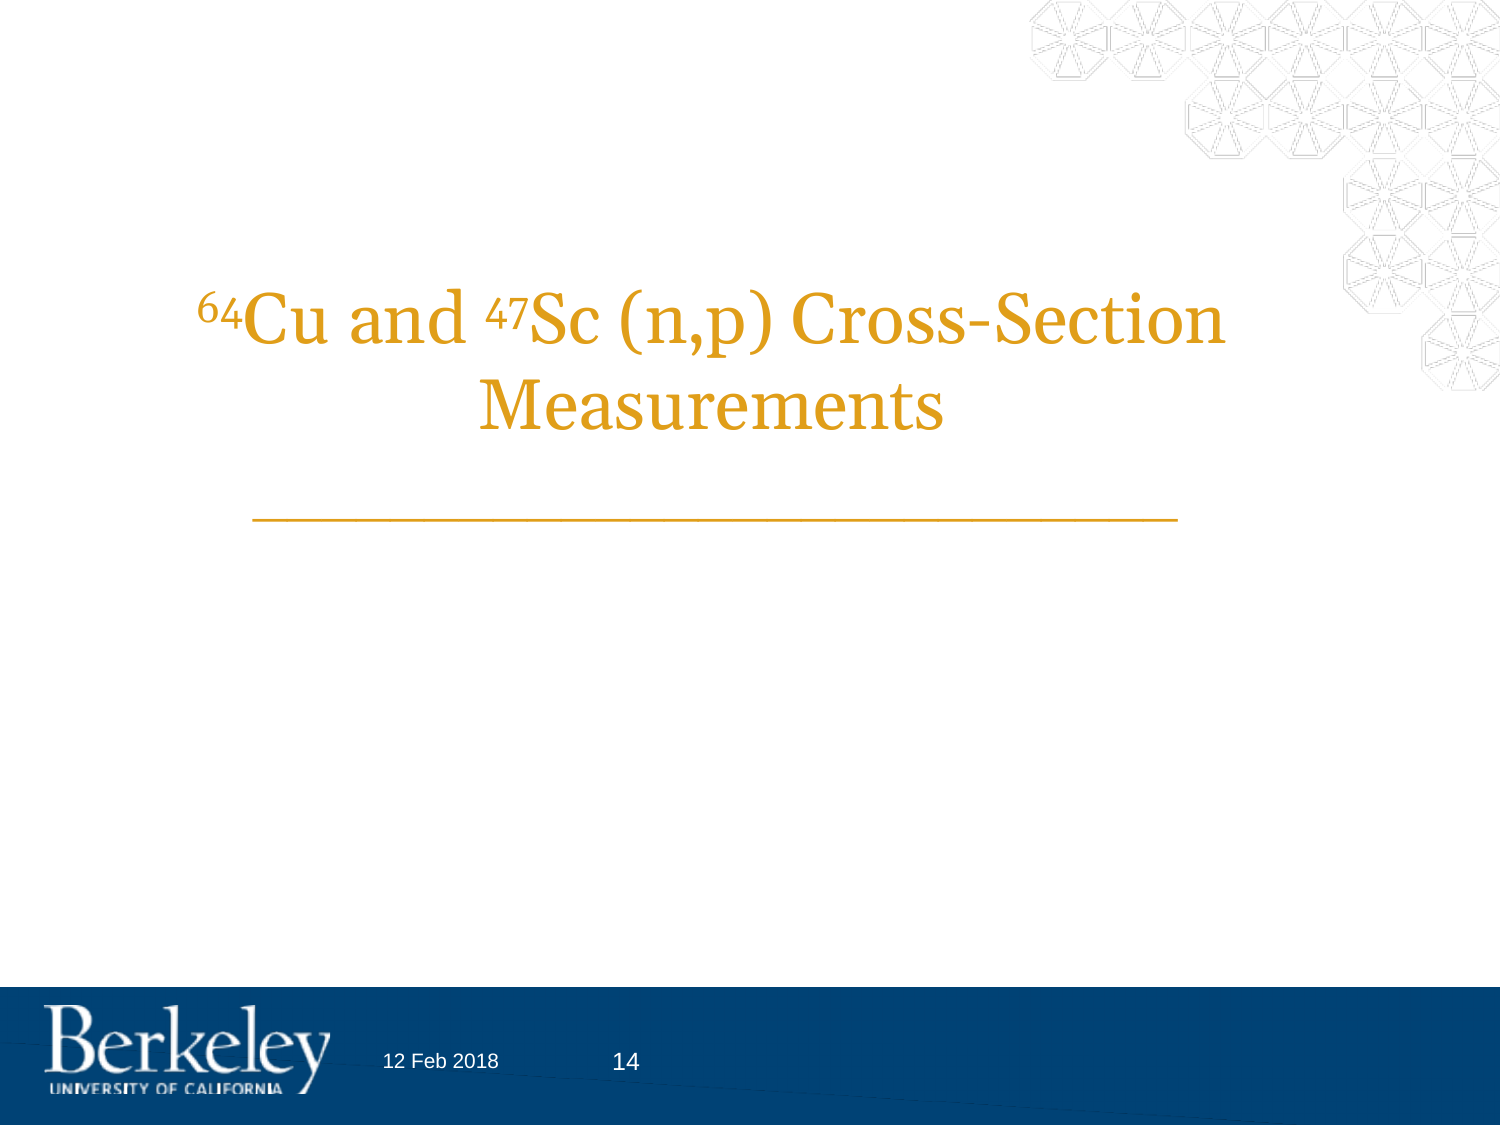

# 64Cu and 47Sc (n,p) Cross-Section Measurements
___________________________